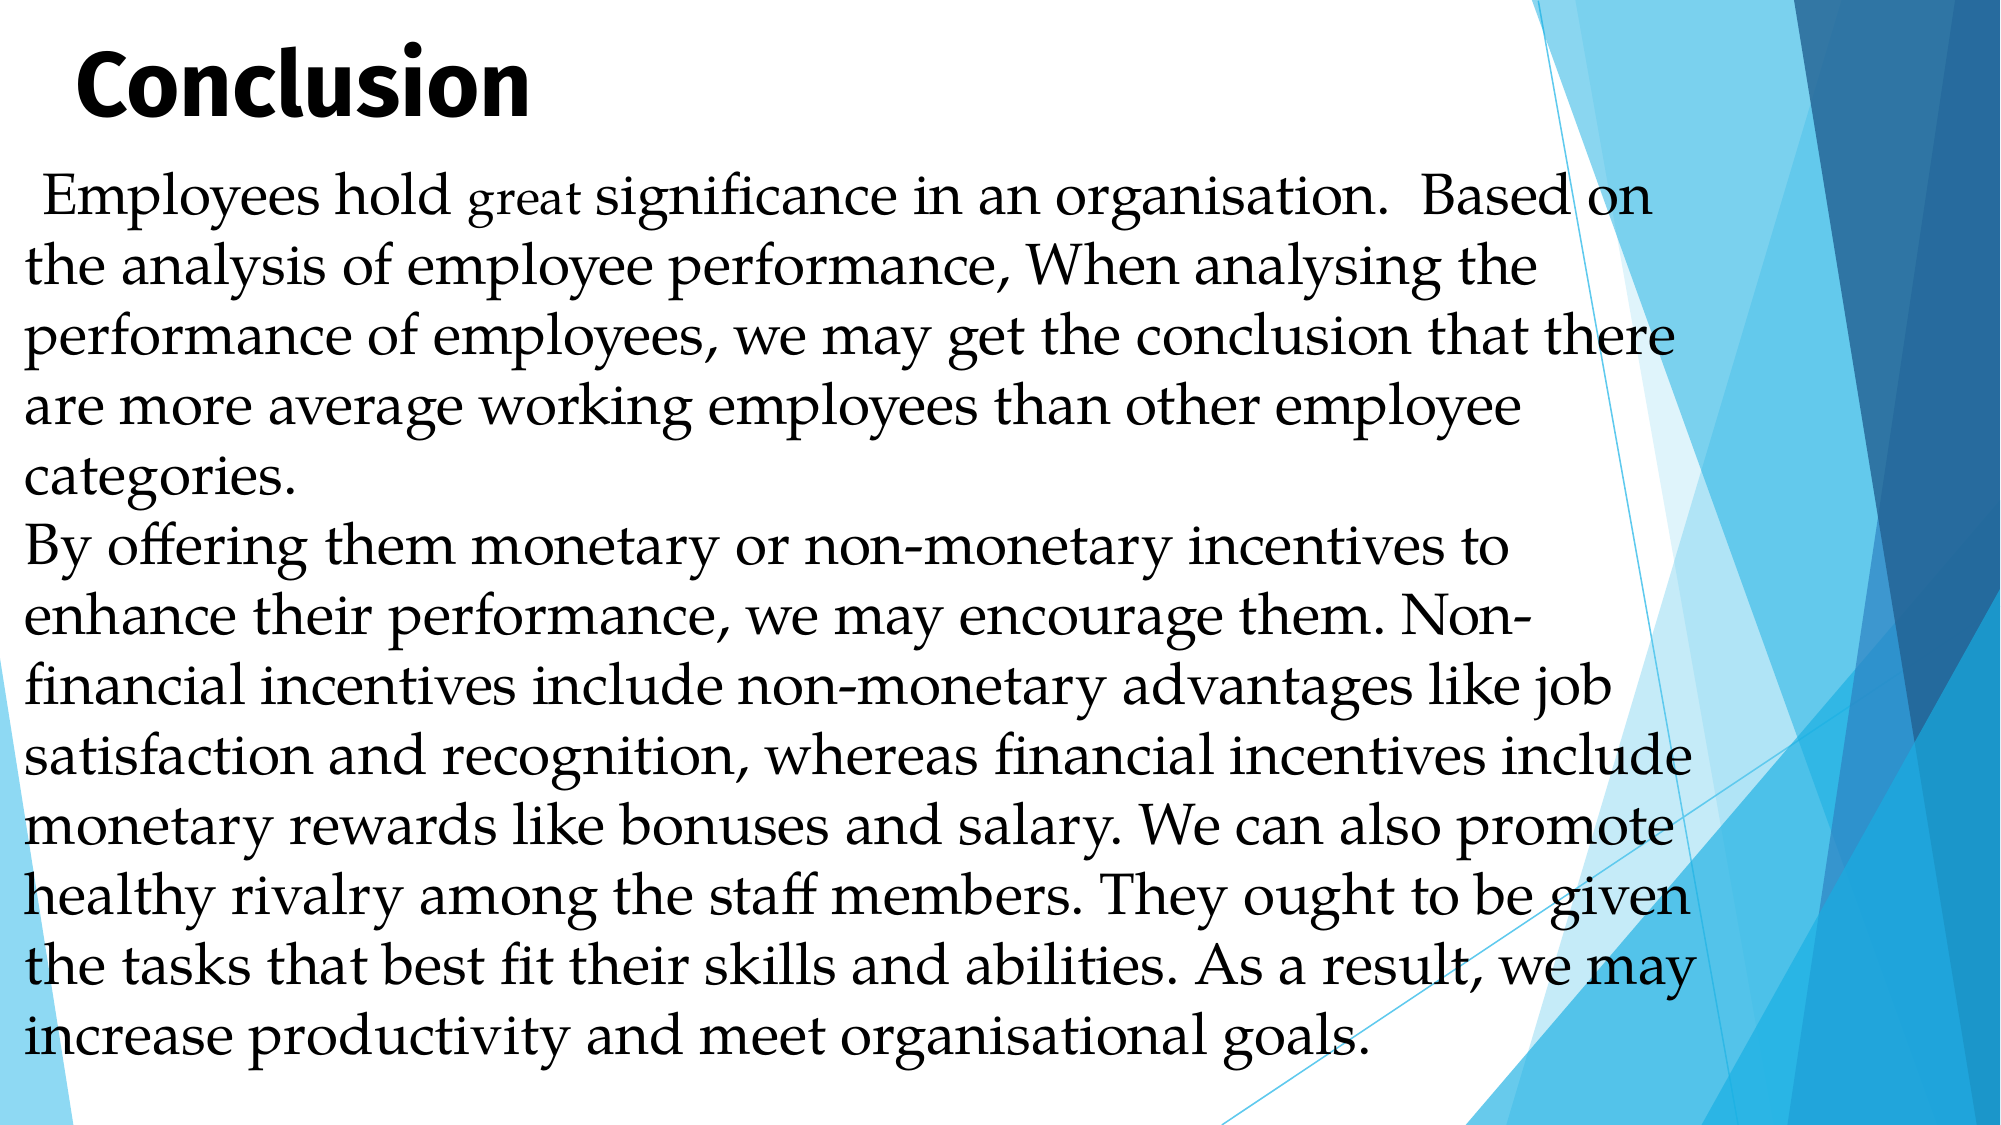

# Conclusion
  Employees hold great significance in an organisation.  Based on the analysis of employee performance, When analysing the performance of employees, we may get the conclusion that there are more average working employees than other employee categories.
By offering them monetary or non-monetary incentives to enhance their performance, we may encourage them. Non-financial incentives include non-monetary advantages like job satisfaction and recognition, whereas financial incentives include monetary rewards like bonuses and salary. We can also promote healthy rivalry among the staff members. They ought to be given the tasks that best fit their skills and abilities. As a result, we may increase productivity and meet organisational goals.